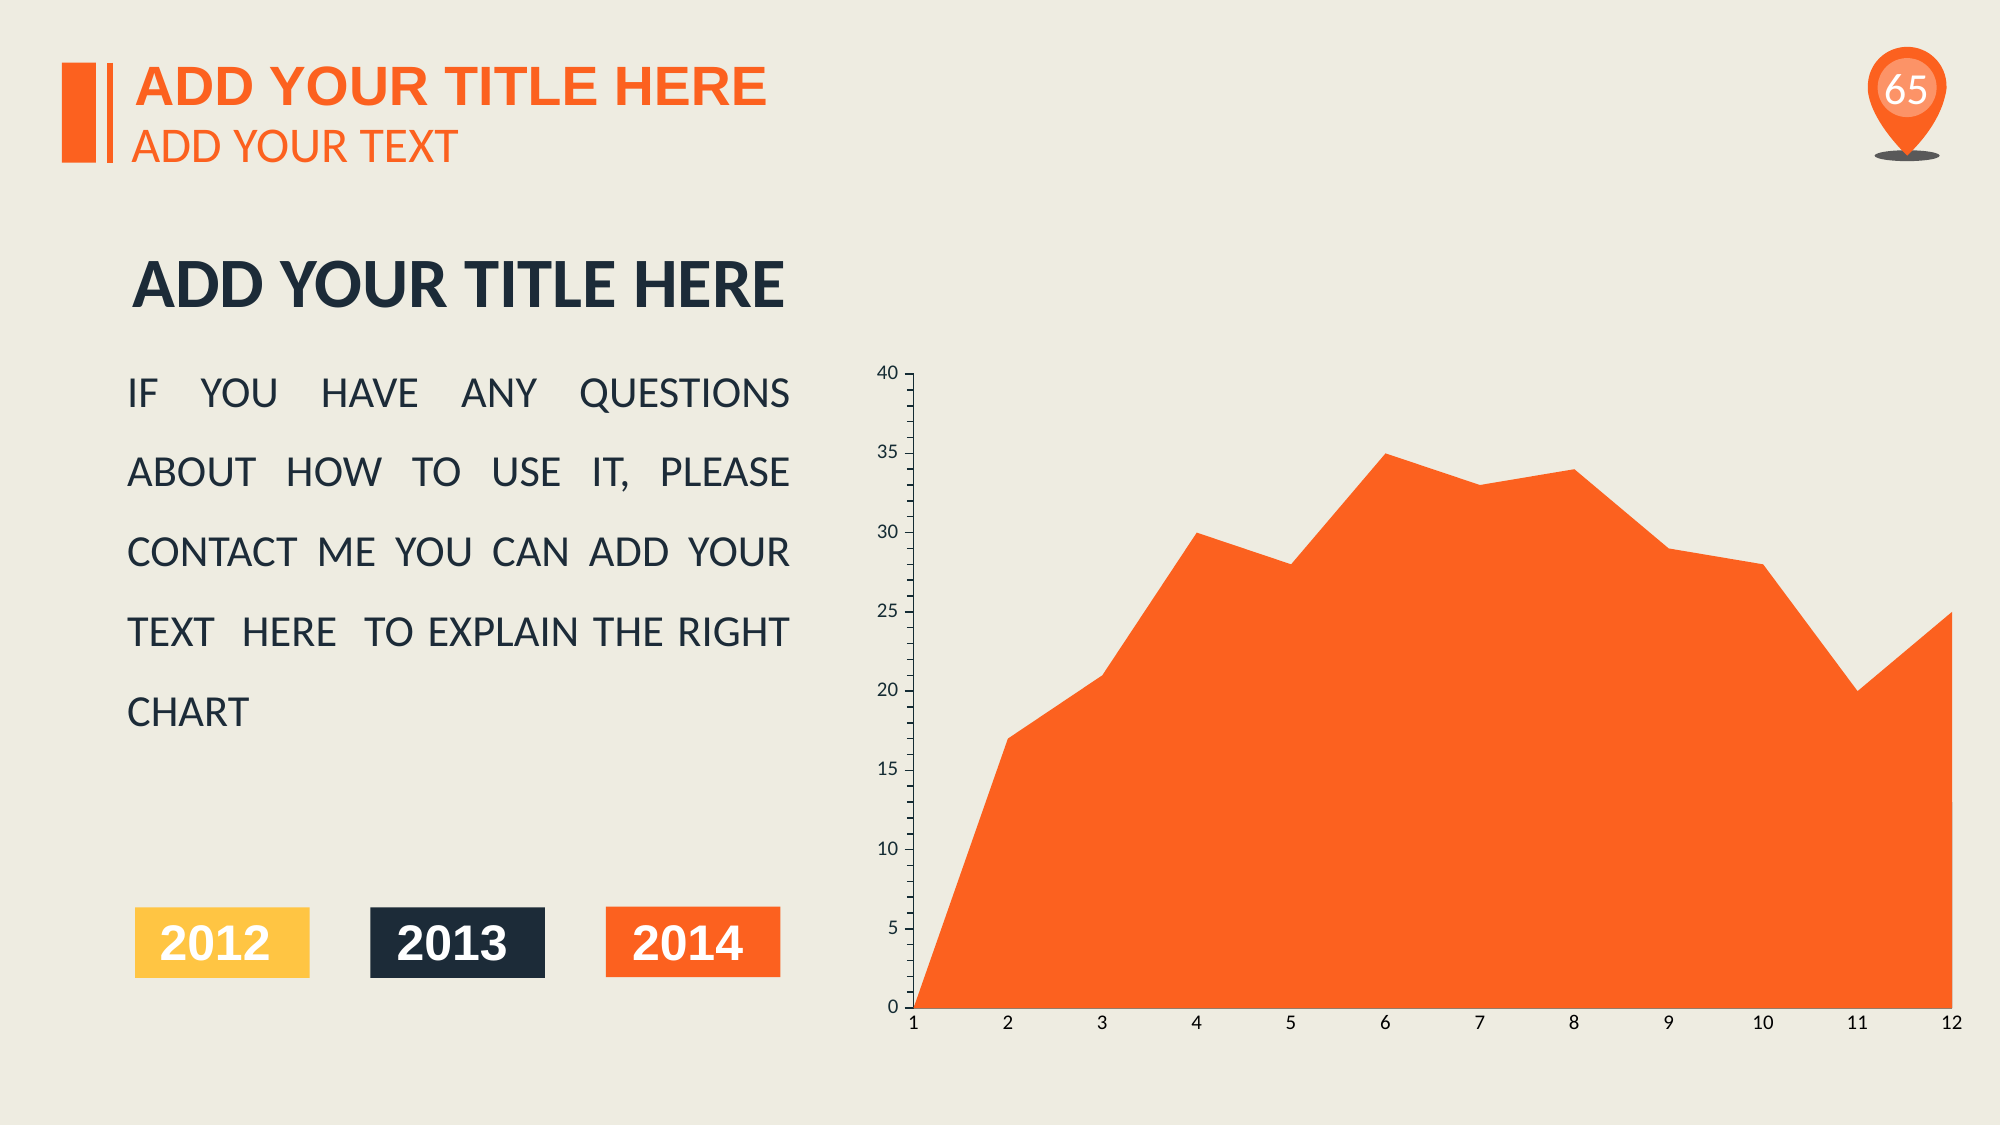

ADD YOUR TITLE HERE
65

ADD YOUR TEXT
ADD YOUR TITLE HERE
IF YOU HAVE ANY QUESTIONS ABOUT HOW TO USE IT, PLEASE CONTACT ME YOU CAN ADD YOUR TEXT  HERE  TO EXPLAIN THE RIGHT CHART

### Chart

| Category | A | B | C |
|---|---|---|---|
| 1 | 0.0 | 0.0 | 0.0 |
| 2 | 17.0 | 13.0 | 10.0 |
| 3 | 21.0 | 20.0 | 15.0 |
| 4 | 30.0 | 23.0 | 17.0 |
| 5 | 28.0 | 21.0 | 20.0 |
| 6 | 35.0 | 30.0 | 18.0 |
| 7 | 33.0 | 28.0 | 23.0 |
| 8 | 34.0 | 25.0 | 22.0 |
| 9 | 29.0 | 27.0 | 15.0 |
| 10 | 28.0 | 16.0 | 13.0 |
| 11 | 20.0 | 18.0 | 10.0 |
| 12 | 25.0 | 13.0 | 0.0 |
2012
2013
2014